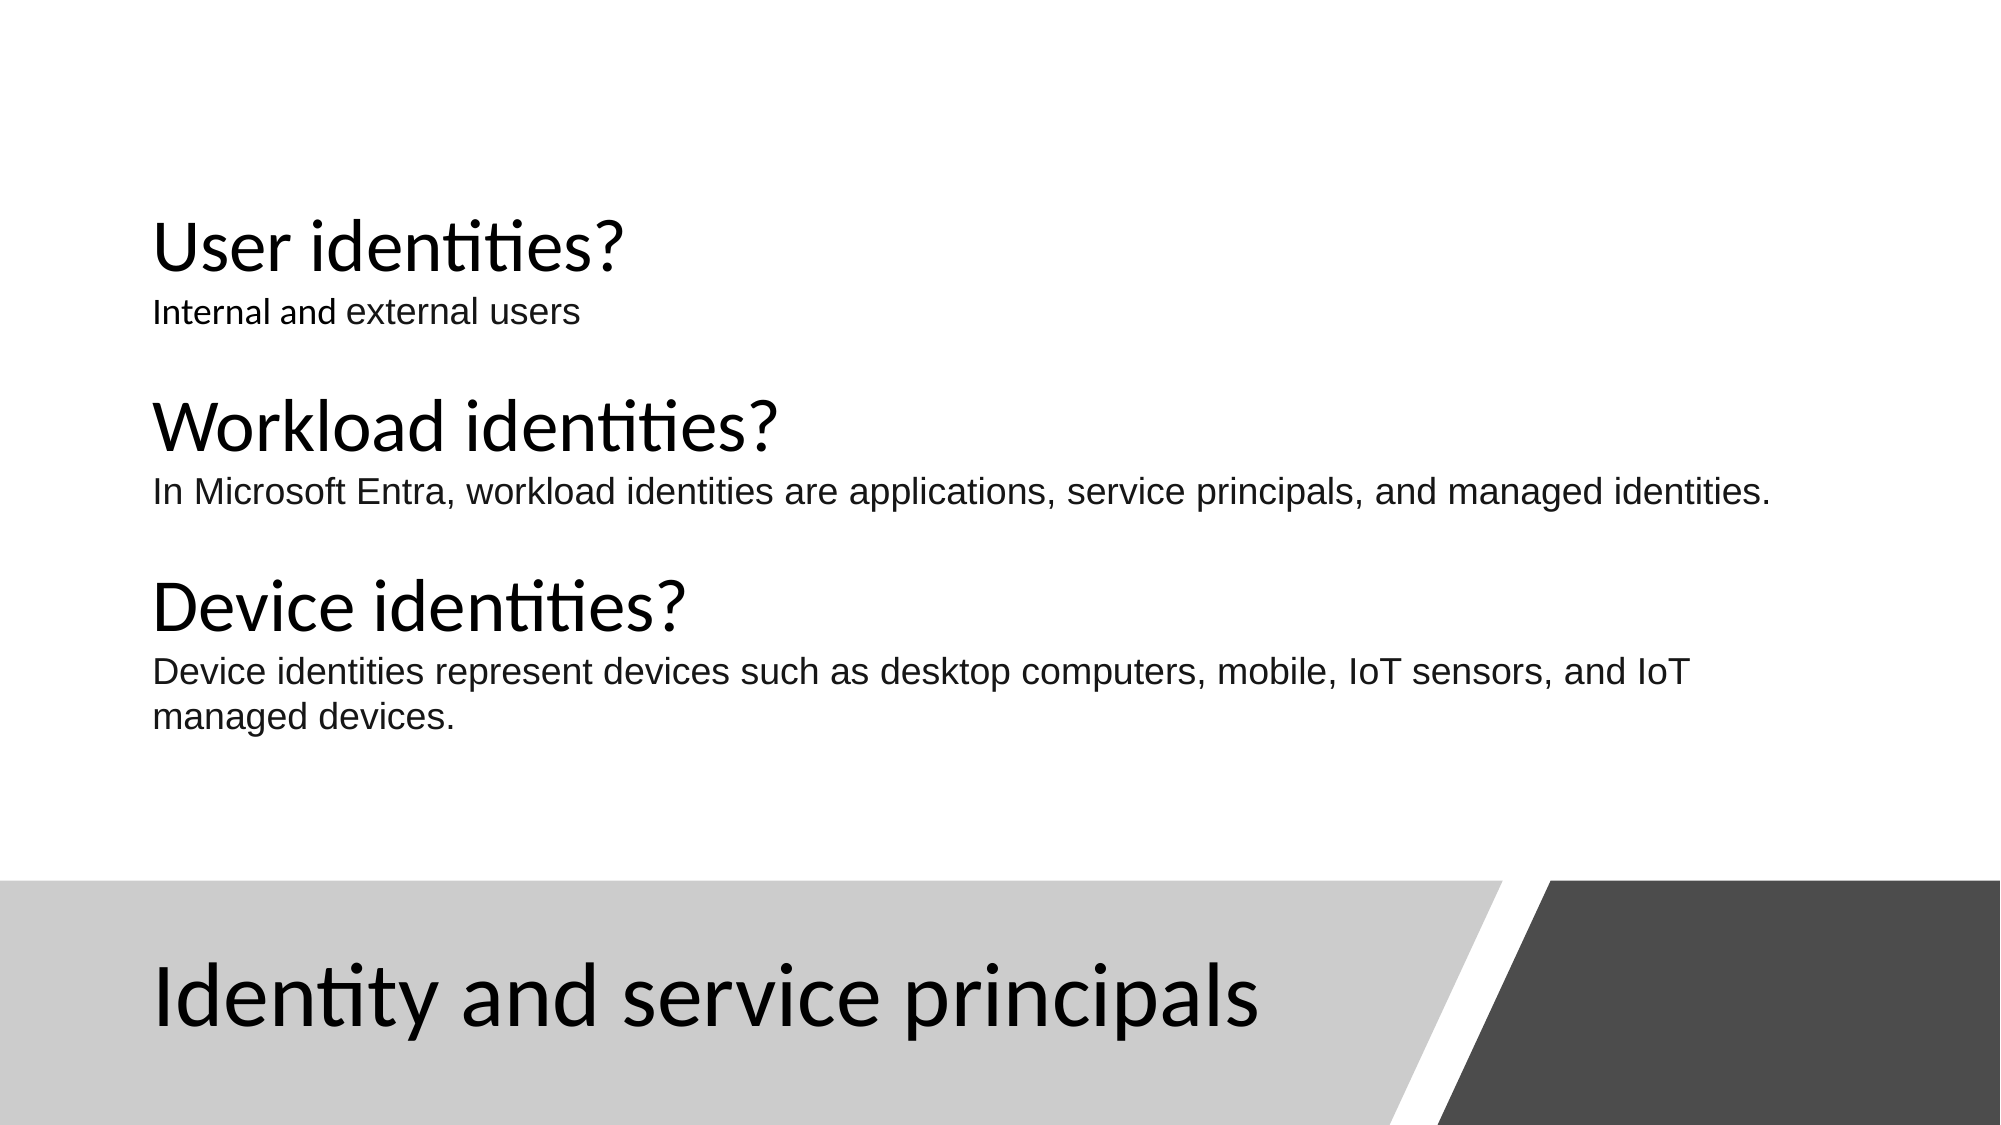

User identities?
Internal and external users

Workload identities?
In Microsoft Entra, workload identities are applications, service principals, and managed identities.

Device identities?
Device identities represent devices such as desktop computers, mobile, IoT sensors, and IoT managed devices.

# Identity and service principals